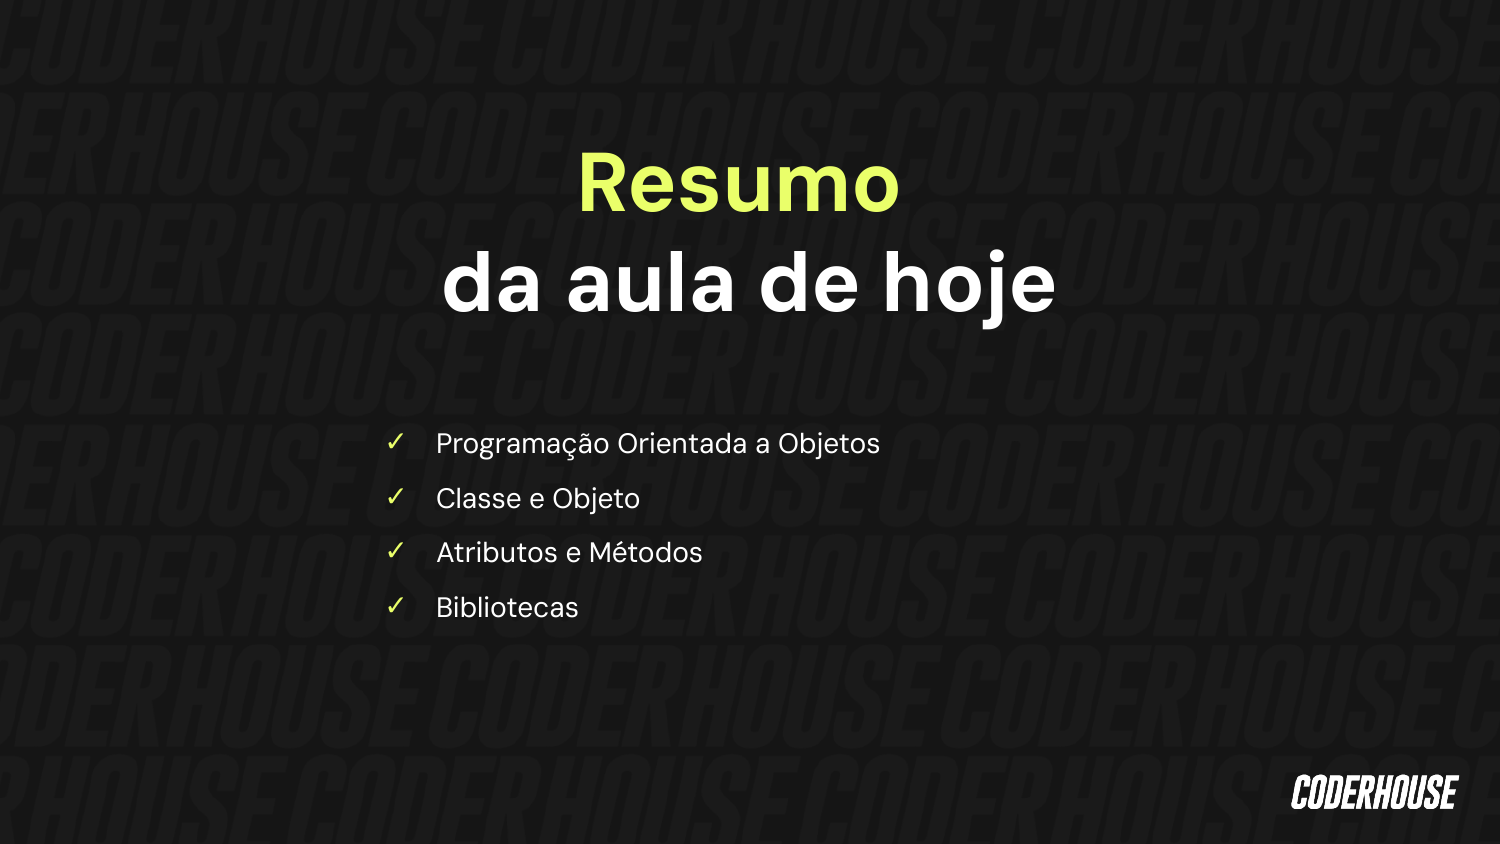

Resumo
da aula de hoje
Programação Orientada a Objetos
Classe e Objeto
Atributos e Métodos
Bibliotecas